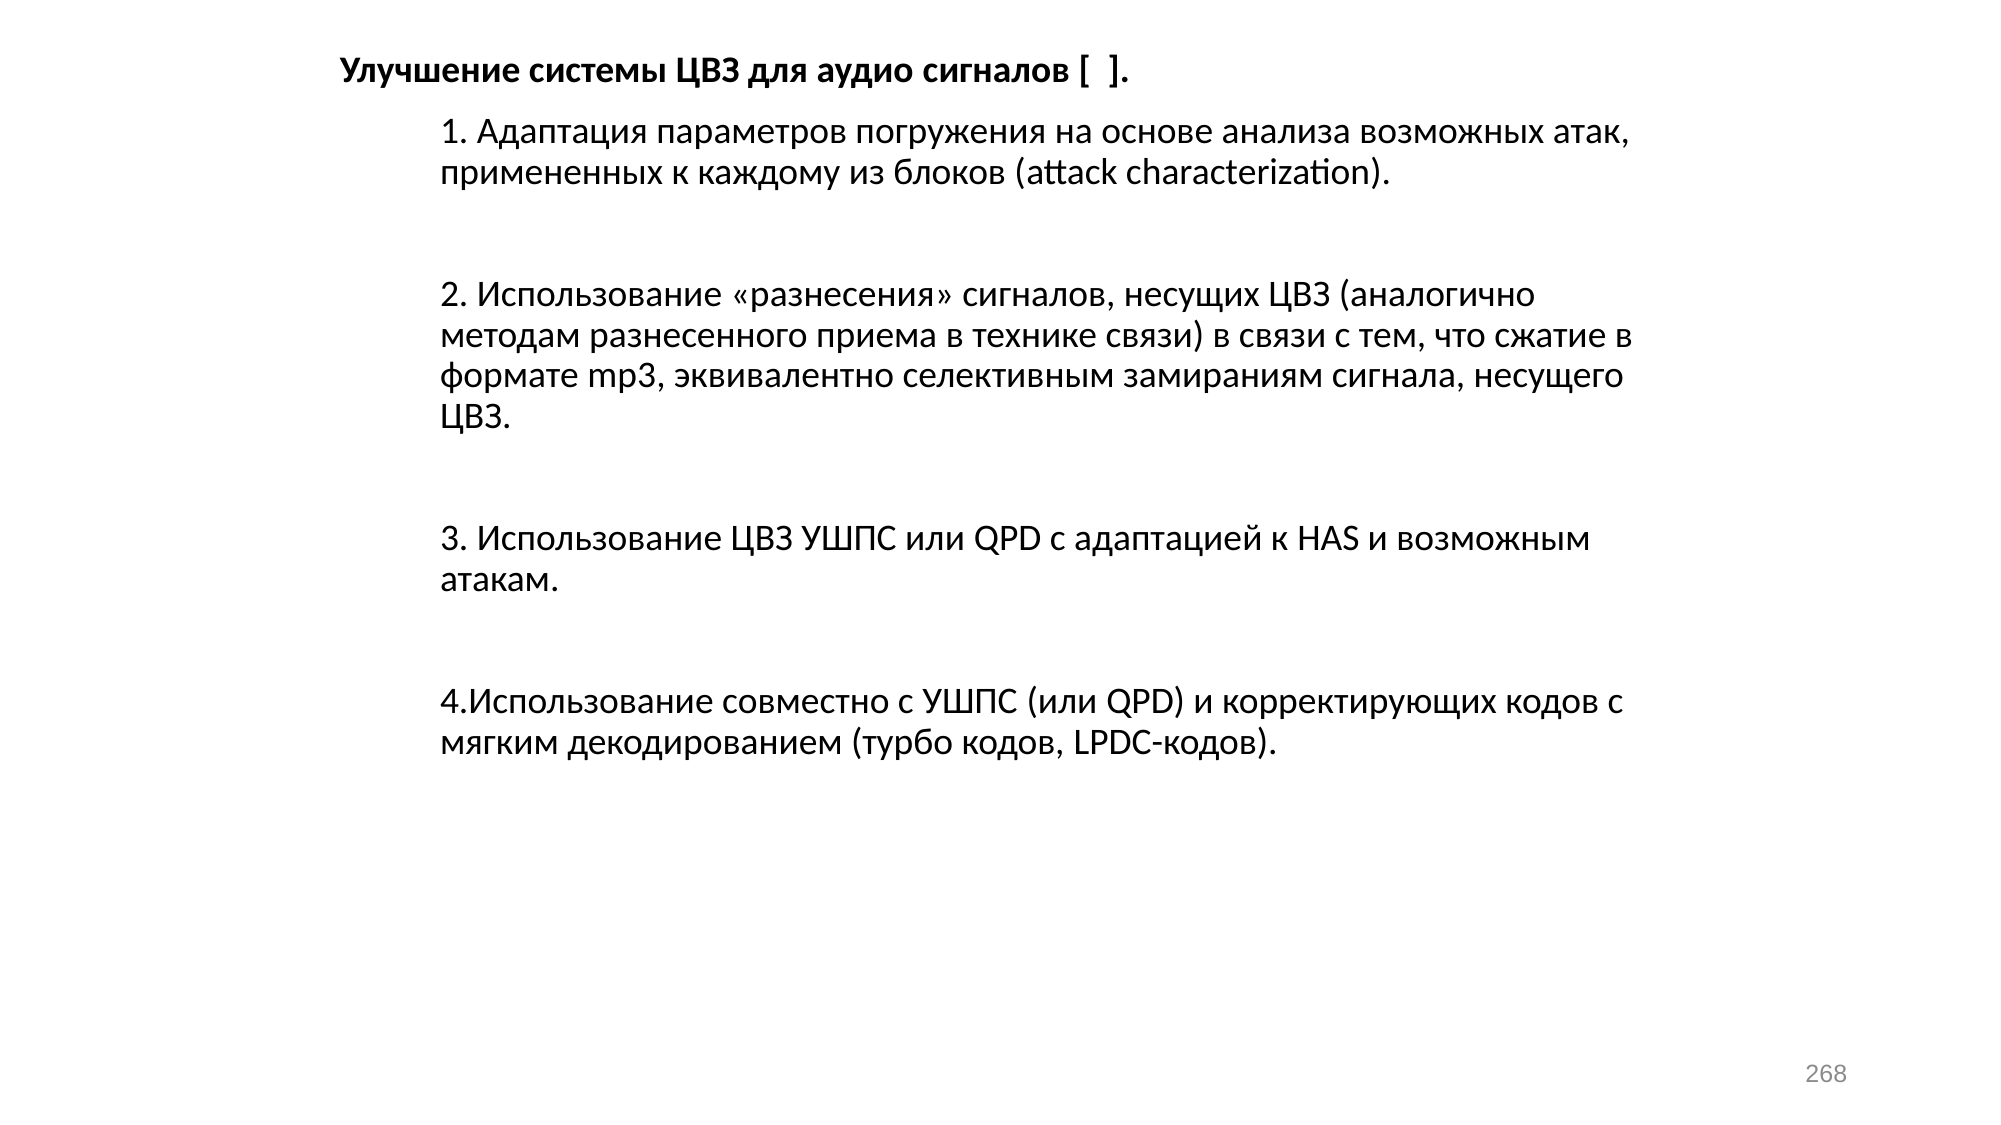

Улучшение системы ЦВЗ для аудио сигналов [  ].
	1. Адаптация параметров погружения на основе анализа возможных атак, примененных к каждому из блоков (attack characterization).

	2. Использование «разнесения» сигналов, несущих ЦВЗ (аналогично методам разнесенного приема в технике связи) в связи с тем, что сжатие в формате mp3, эквивалентно селективным замираниям сигнала, несущего ЦВЗ.

	3. Использование ЦВЗ УШПС или QPD с адаптацией к HAS и возможным атакам.

	4.Использование совместно с УШПС (или QPD) и корректирующих кодов с мягким декодированием (турбо кодов, LPDC-кодов).
268